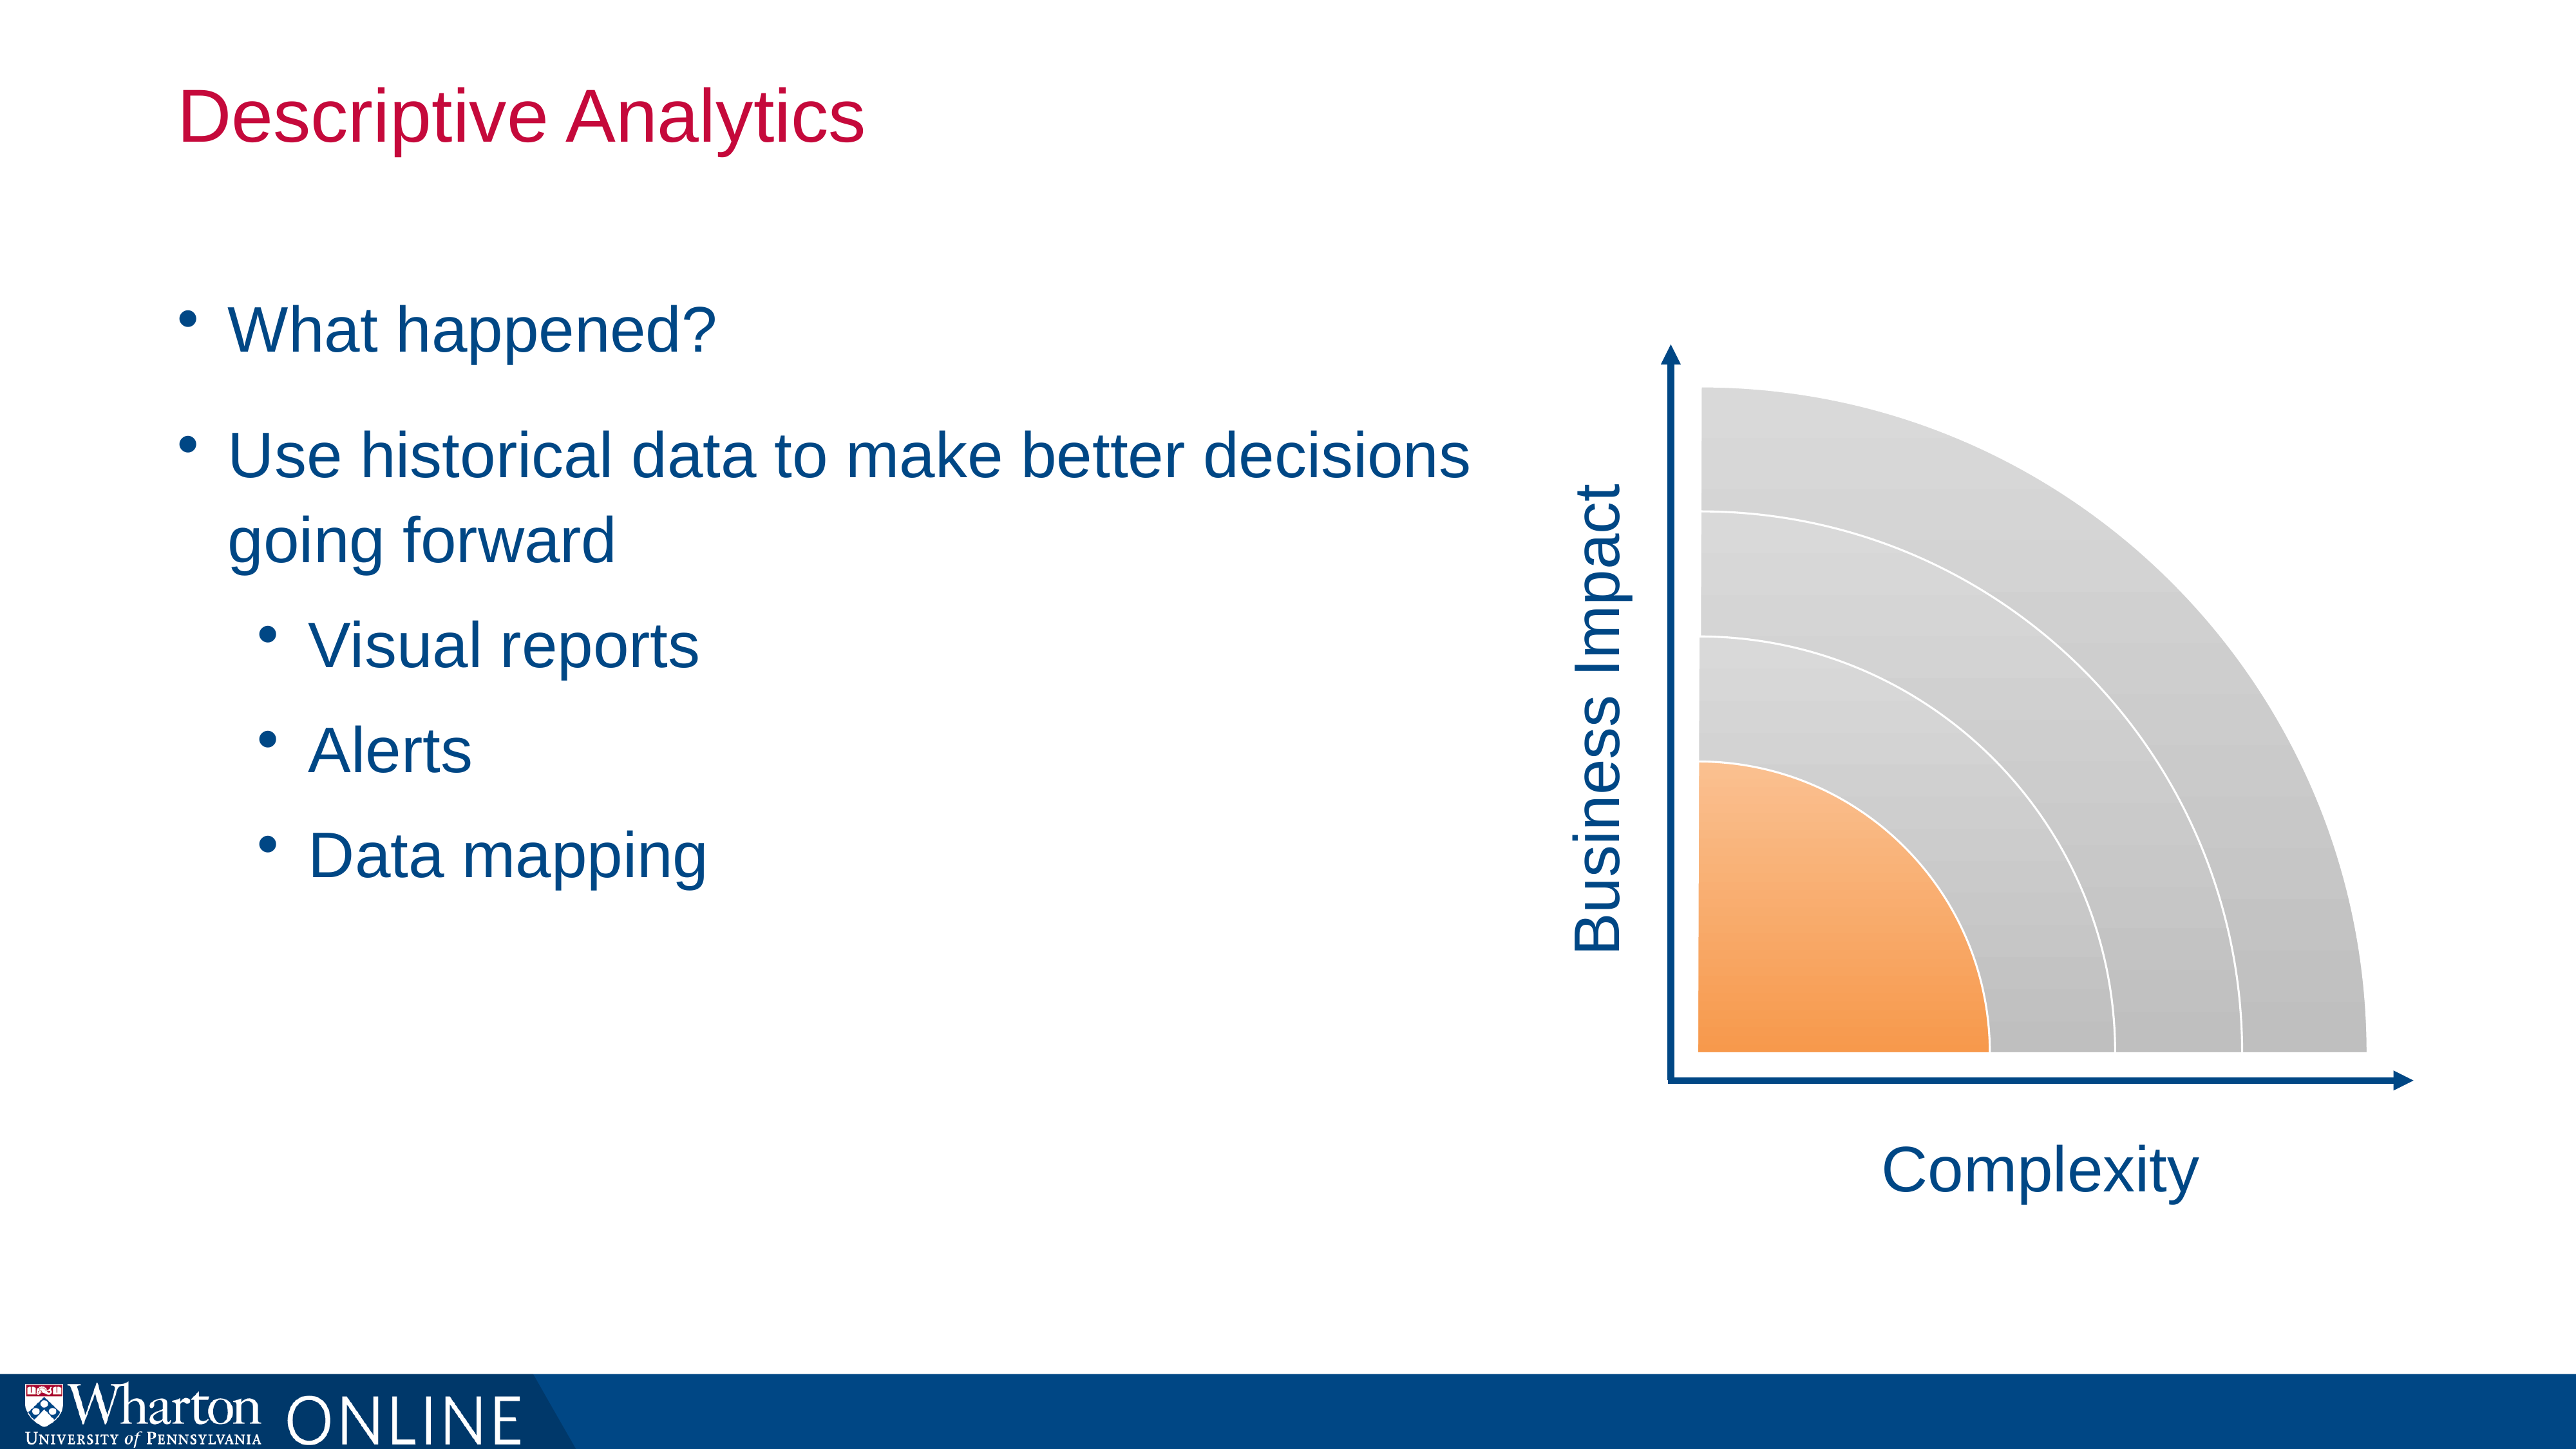

# Descriptive Analytics
What happened?
Use historical data to make better decisions going forward
Visual reports
Alerts
Data mapping

Business Impact
Complexity